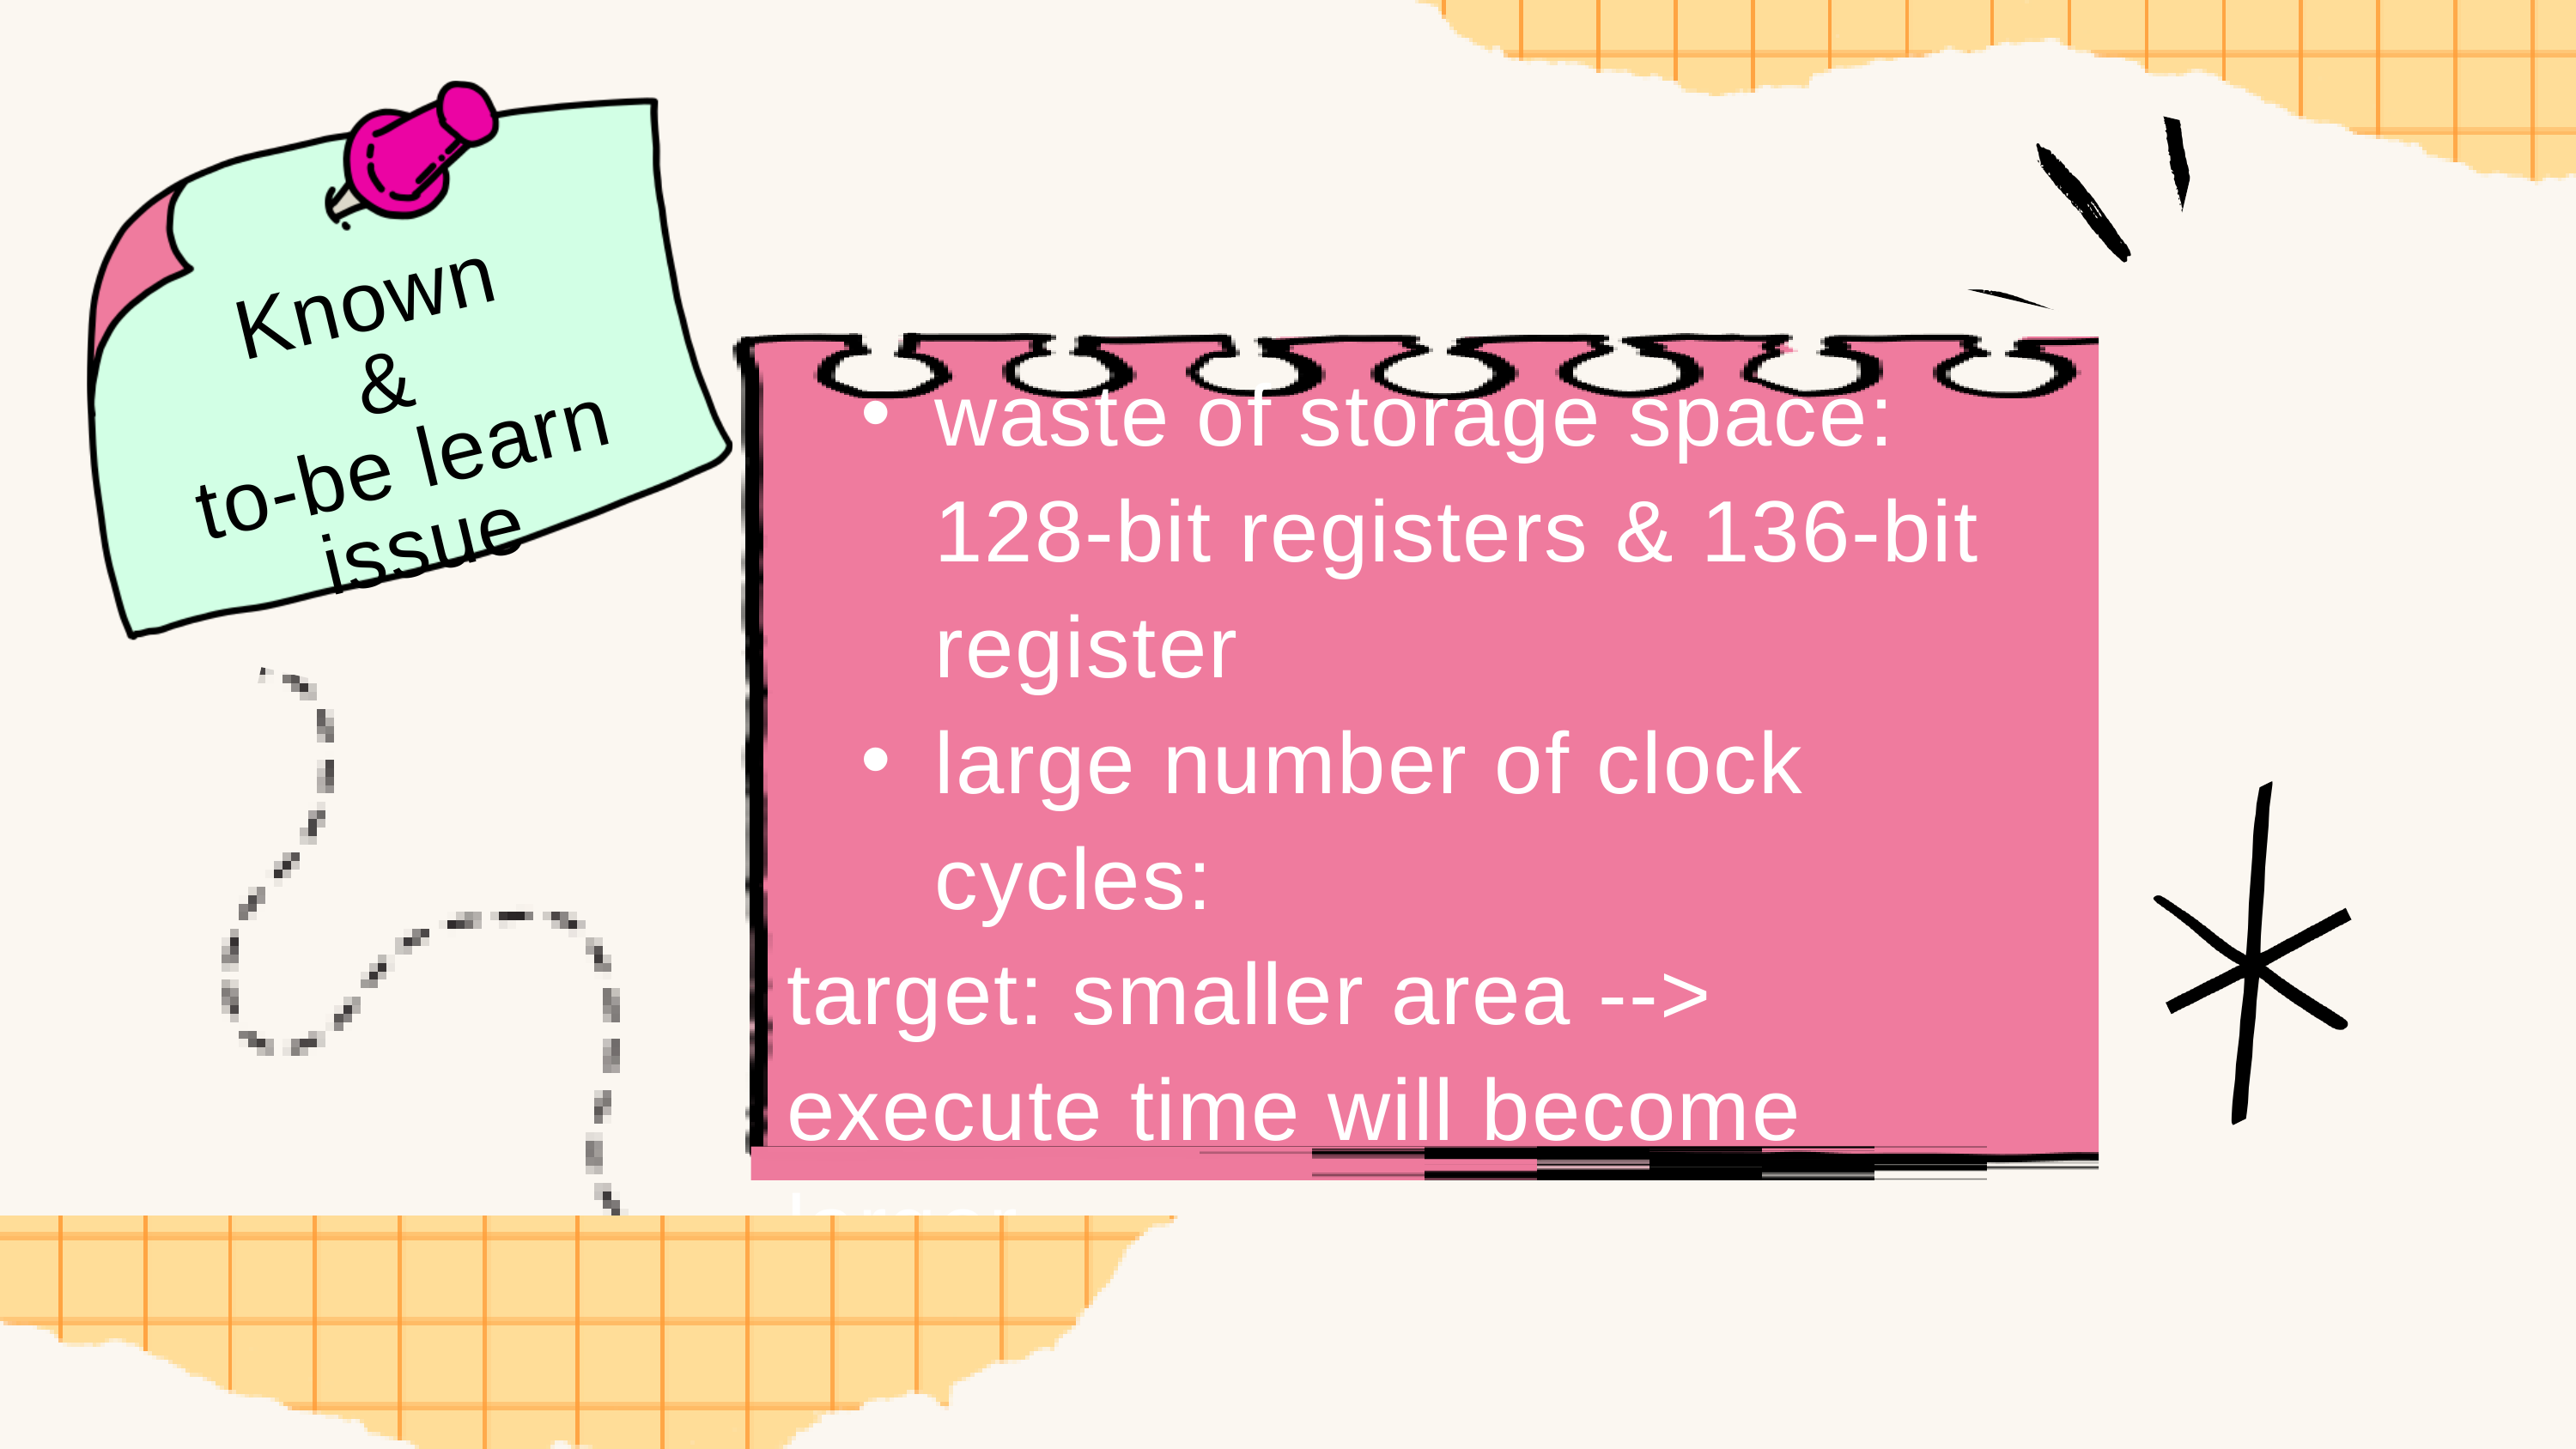

Known
 &
to-be learn issue

waste of storage space: 128-bit registers & 136-bit register
large number of clock cycles:
target: smaller area --> execute time will become larger